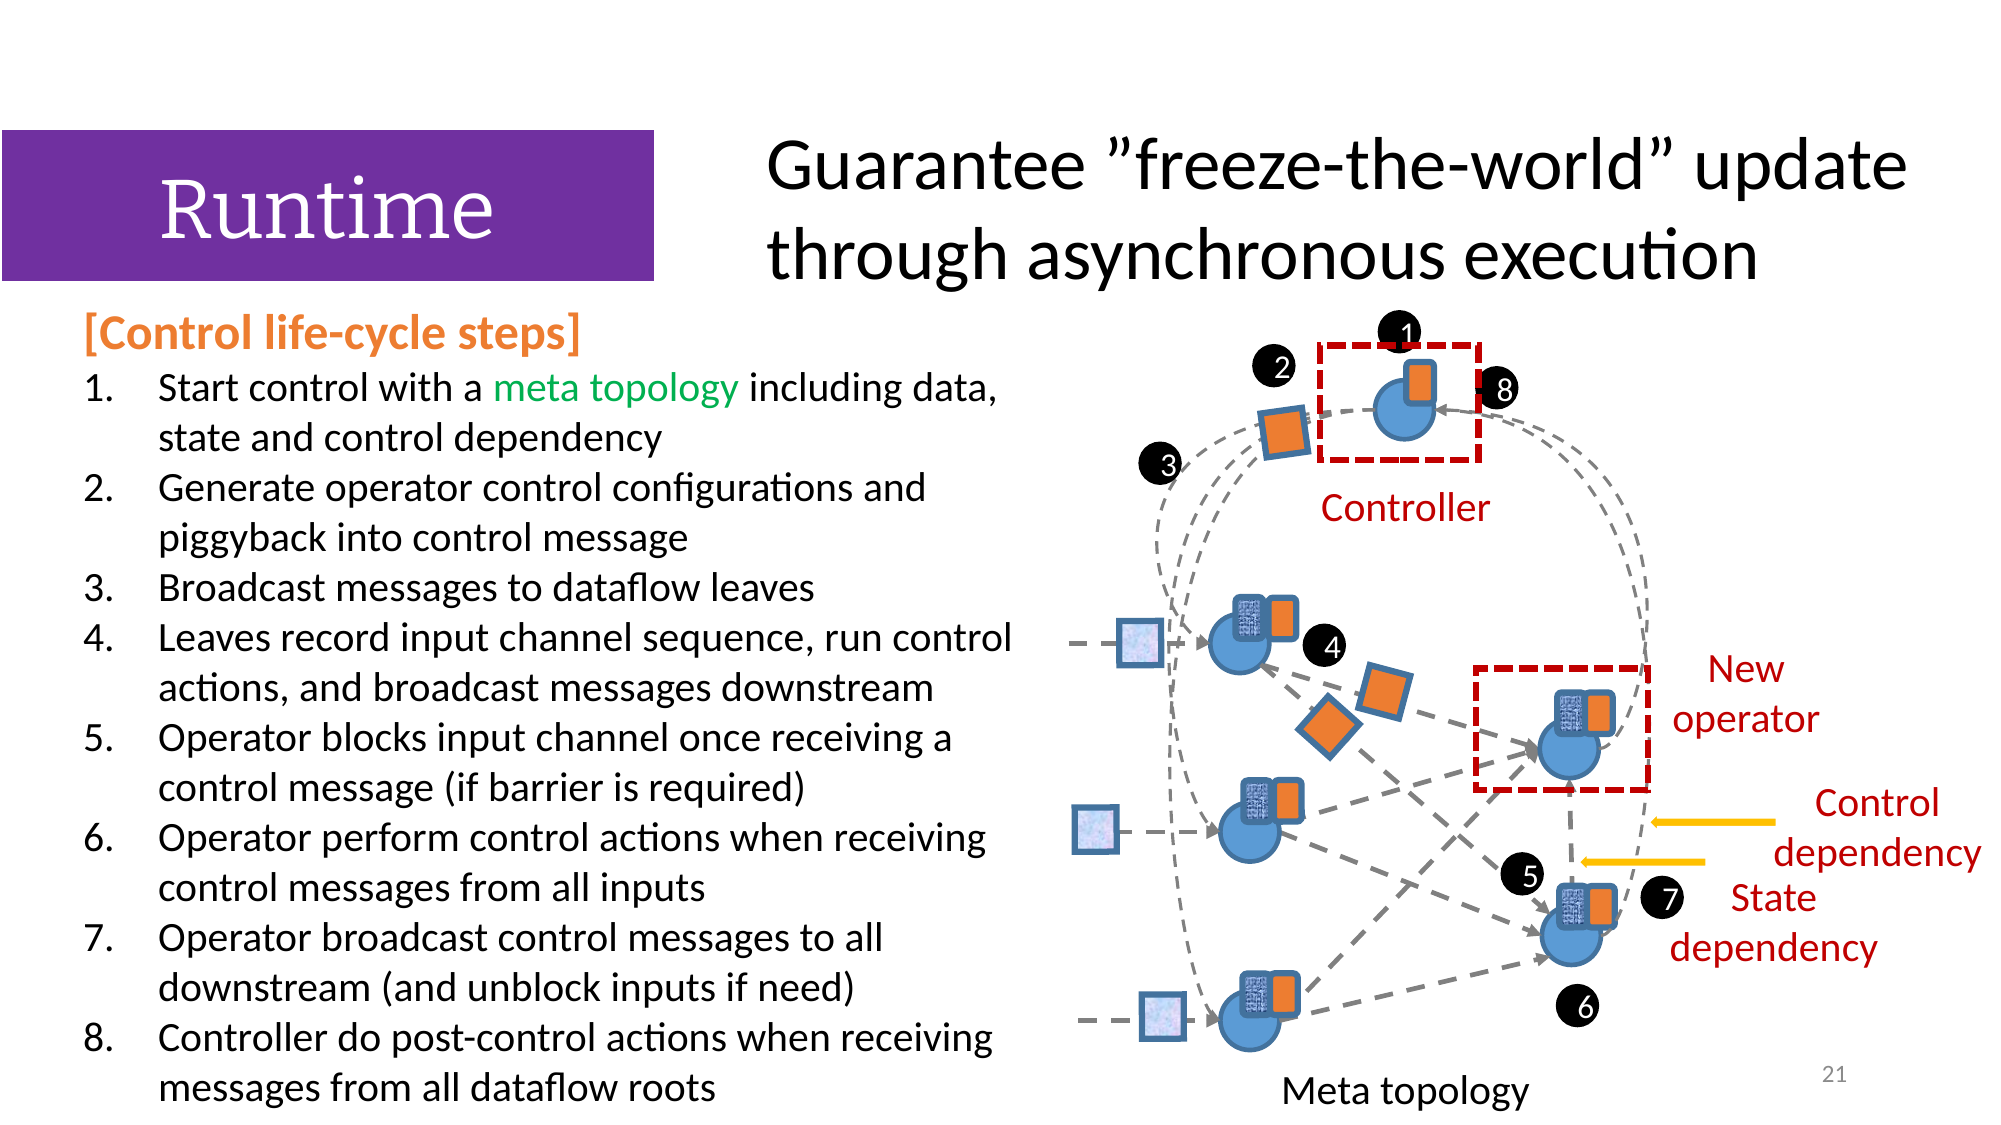

Guarantee ”freeze-the-world” update through asynchronous execution
Runtime
[Control life-cycle steps]
Start control with a meta topology including data, state and control dependency
Generate operator control configurations and piggyback into control message
Broadcast messages to dataflow leaves
Leaves record input channel sequence, run control actions, and broadcast messages downstream
Operator blocks input channel once receiving a control message (if barrier is required)
Operator perform control actions when receiving control messages from all inputs
Operator broadcast control messages to all downstream (and unblock inputs if need)
Controller do post-control actions when receiving messages from all dataflow roots
1
2

8

3
Controller

4
New operator

Control dependency

5
State dependency
7

6

21
Meta topology